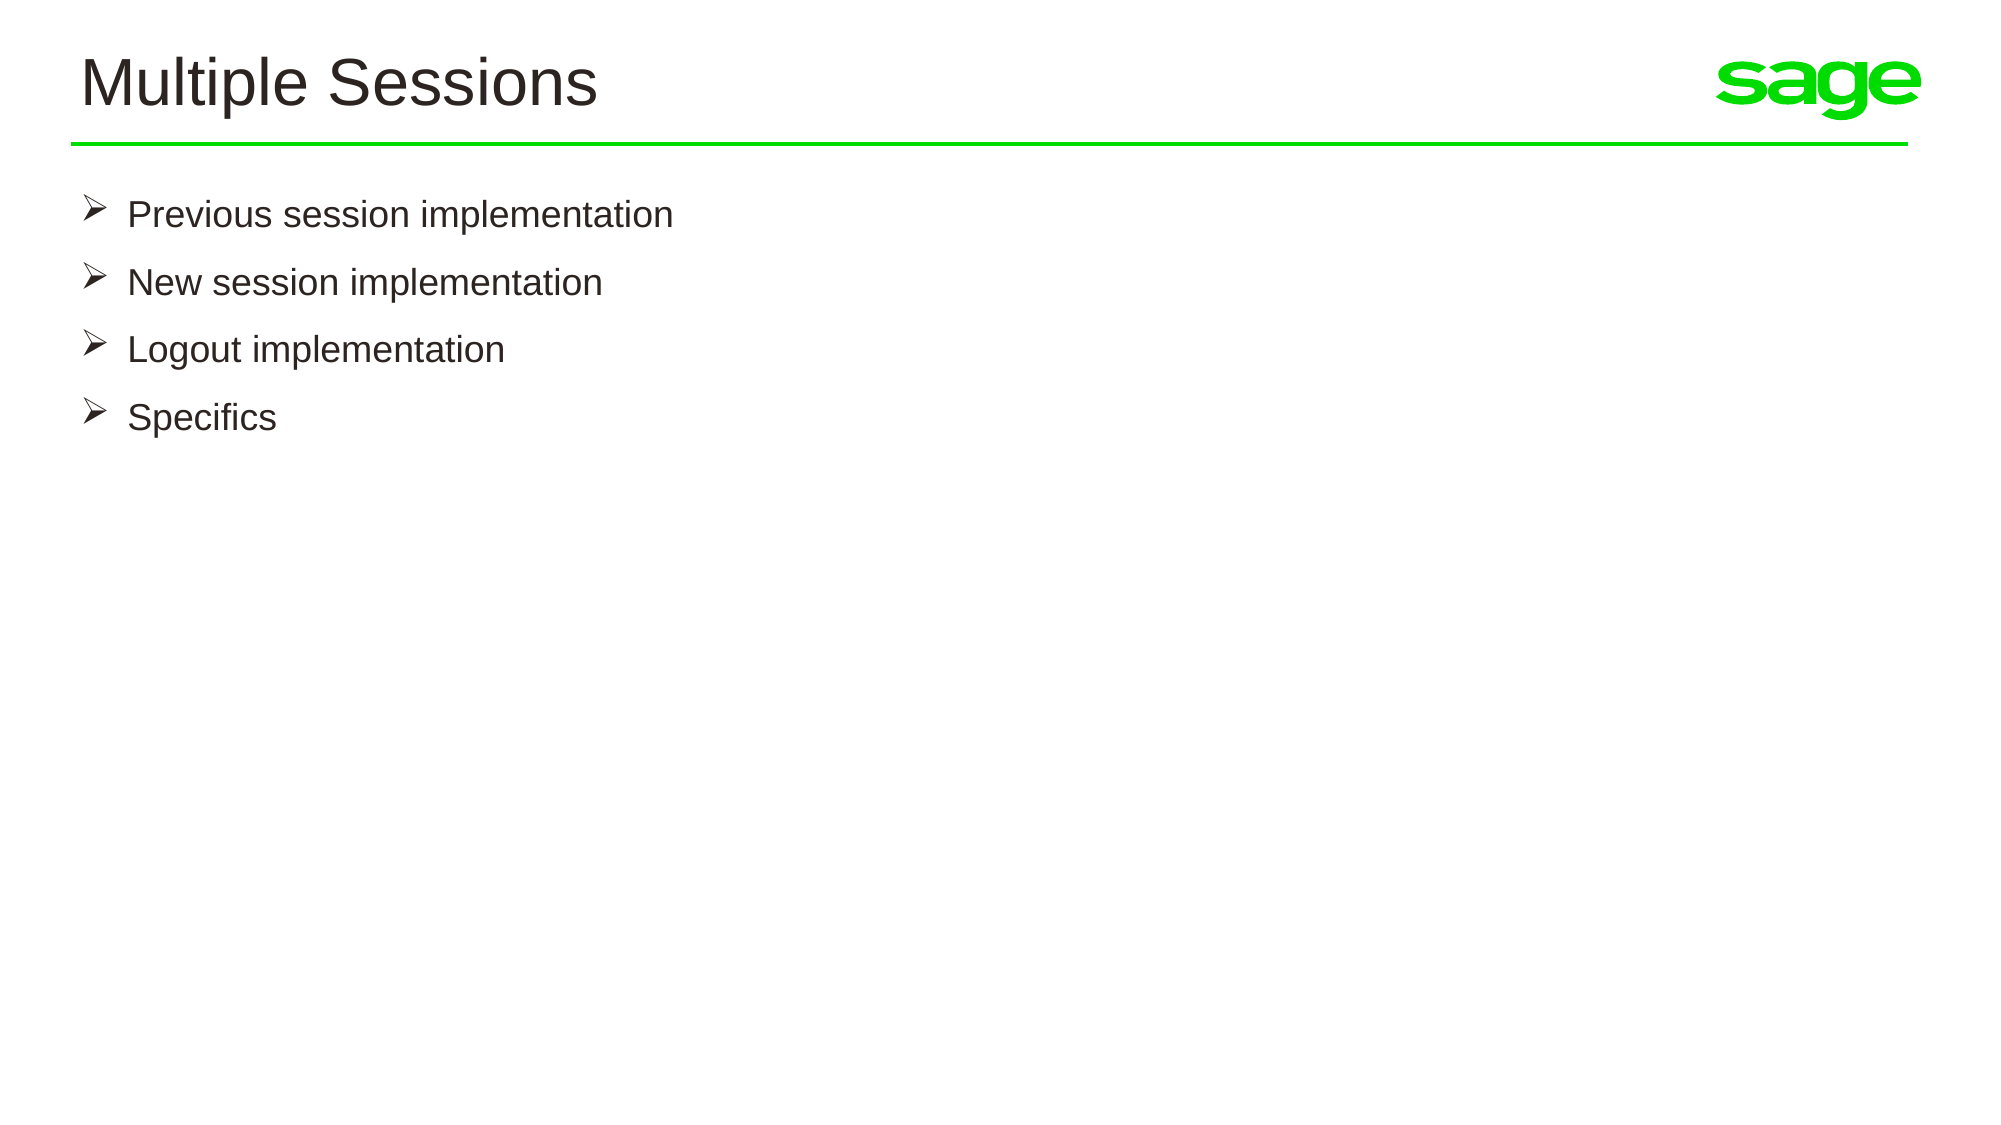

Multiple Sessions
Previous session implementation
New session implementation
Logout implementation
Specifics